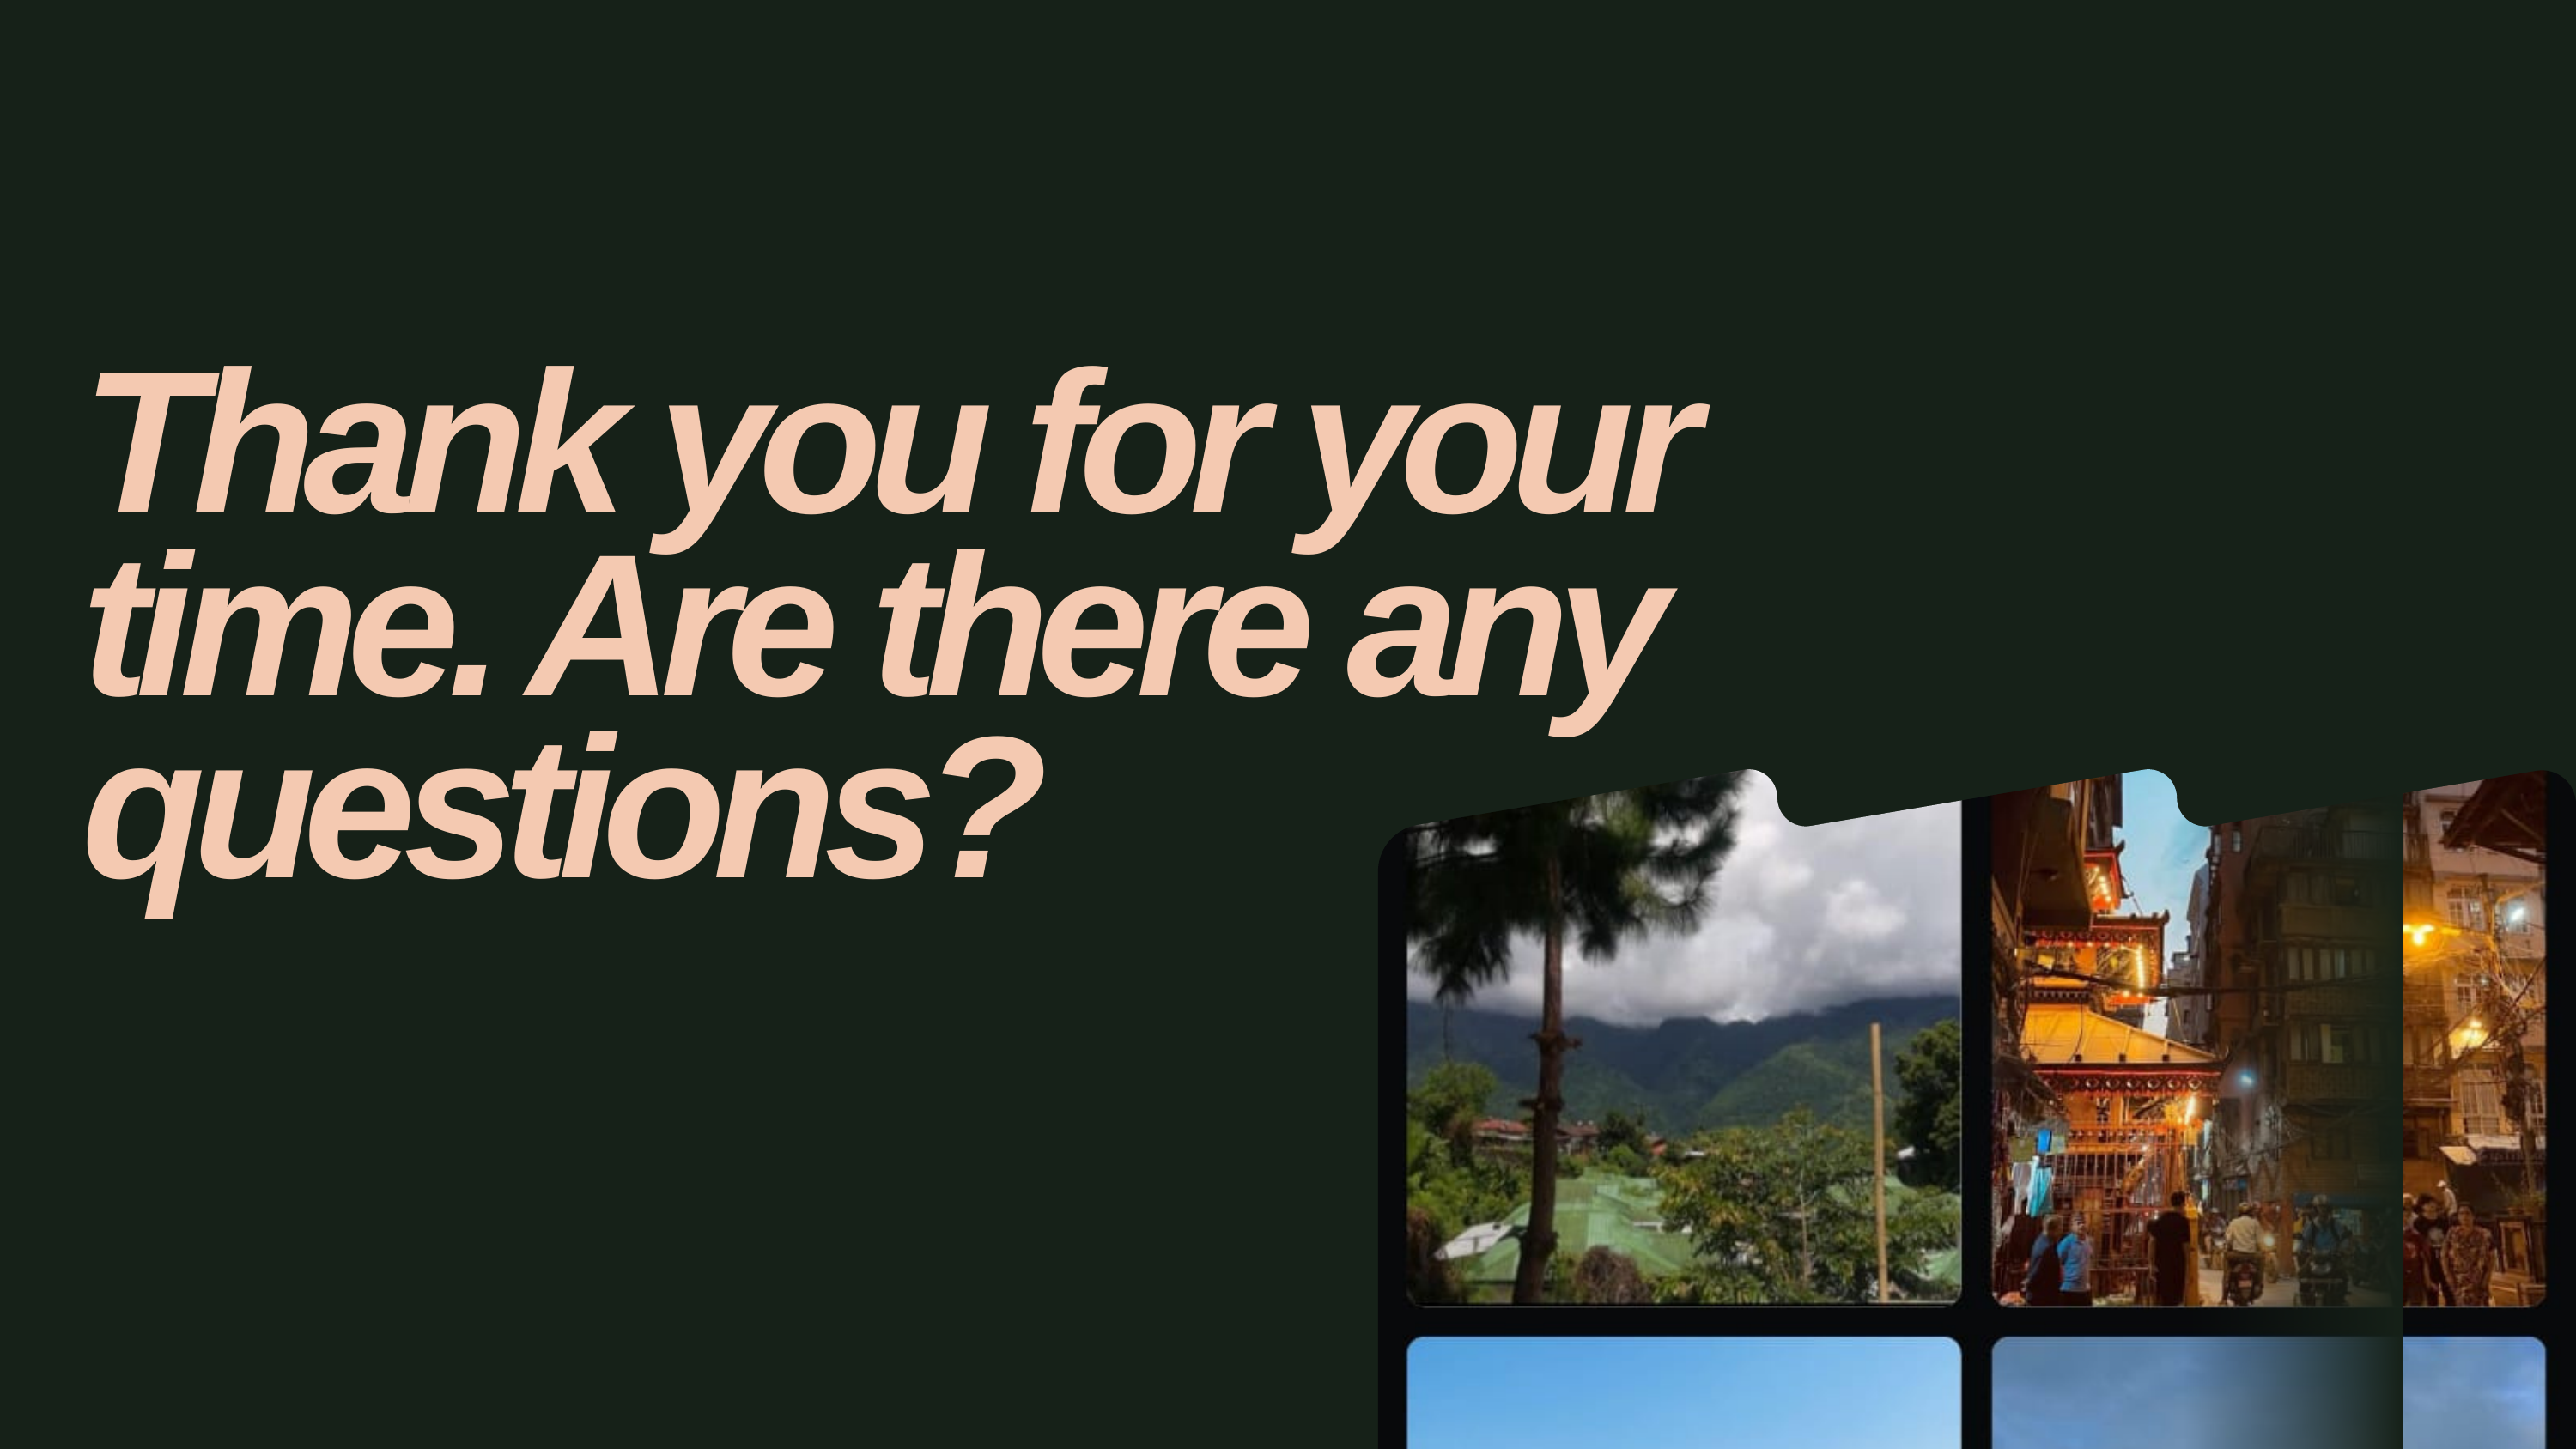

Thank you for your time. Are there any questions?